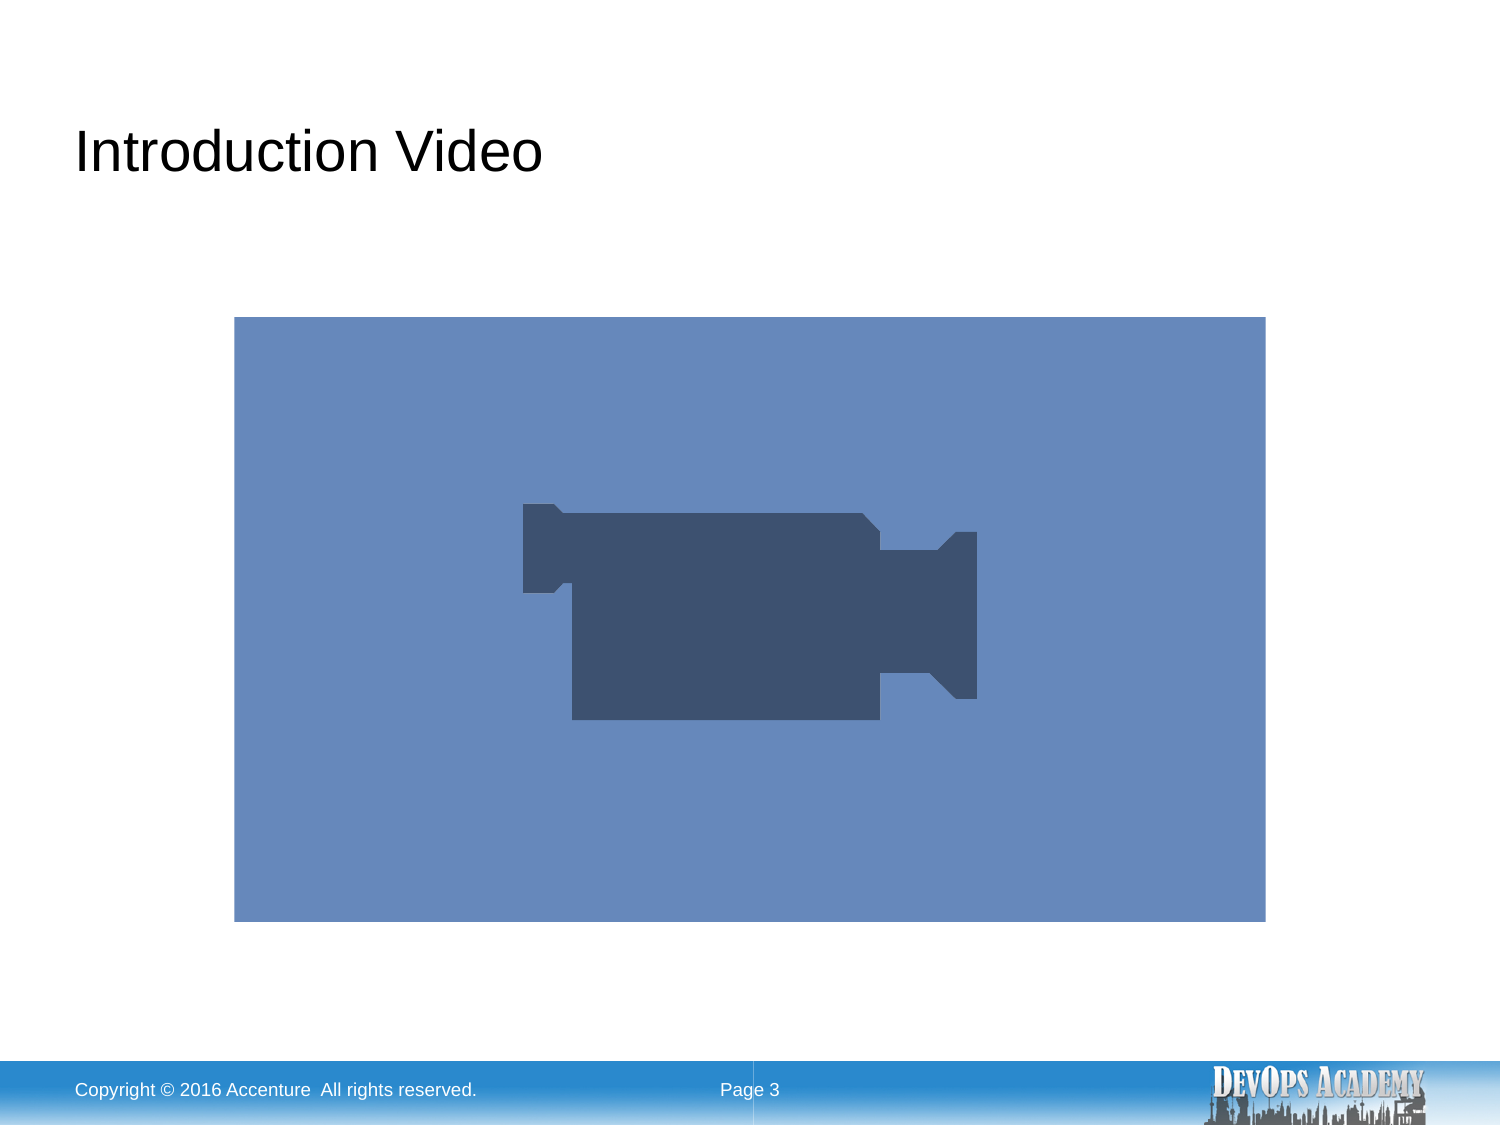

# Introduction Video

Copyright © 2016 Accenture  All rights reserved.
Page 3